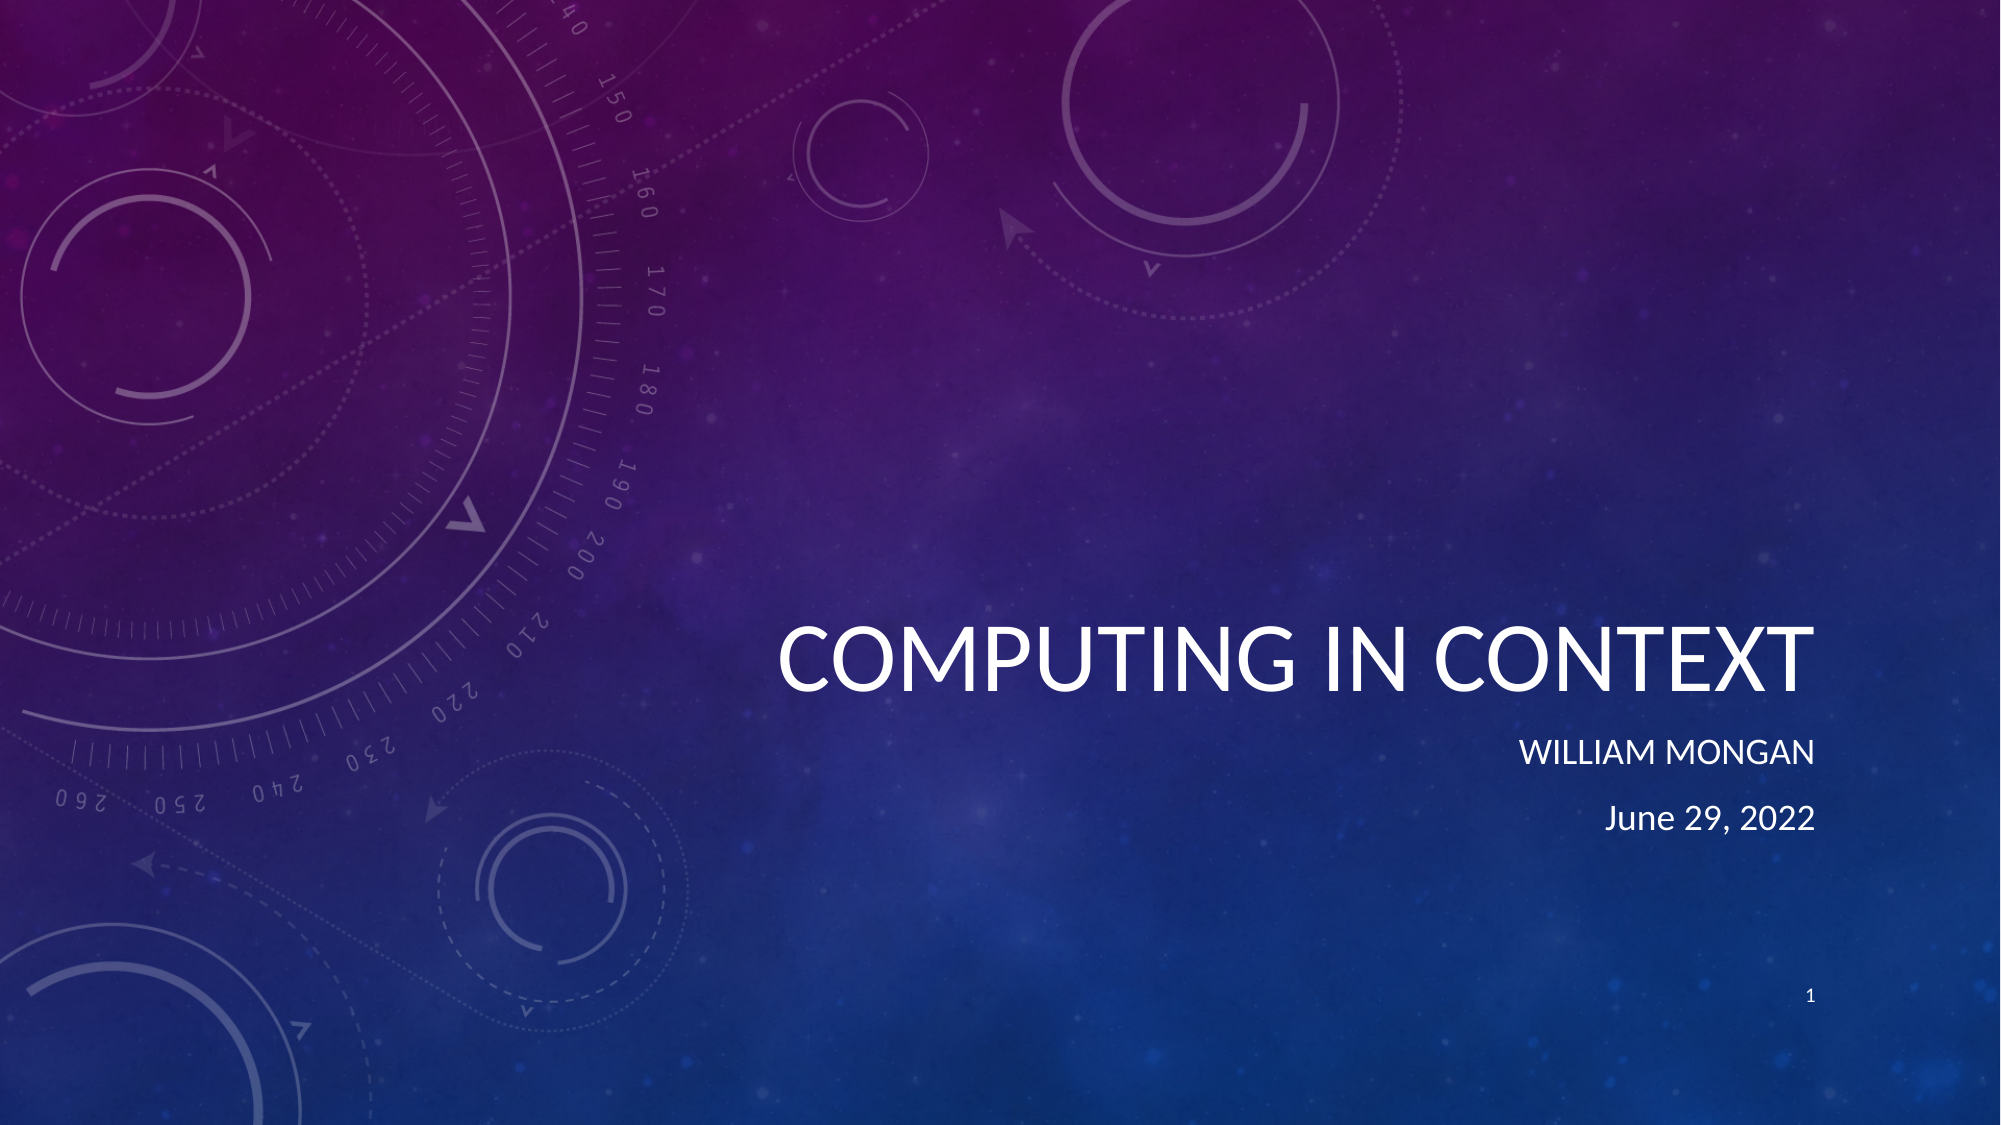

# COMPUTING IN CONTEXT
WILLIAM MONGAN
June 29, 2022
1